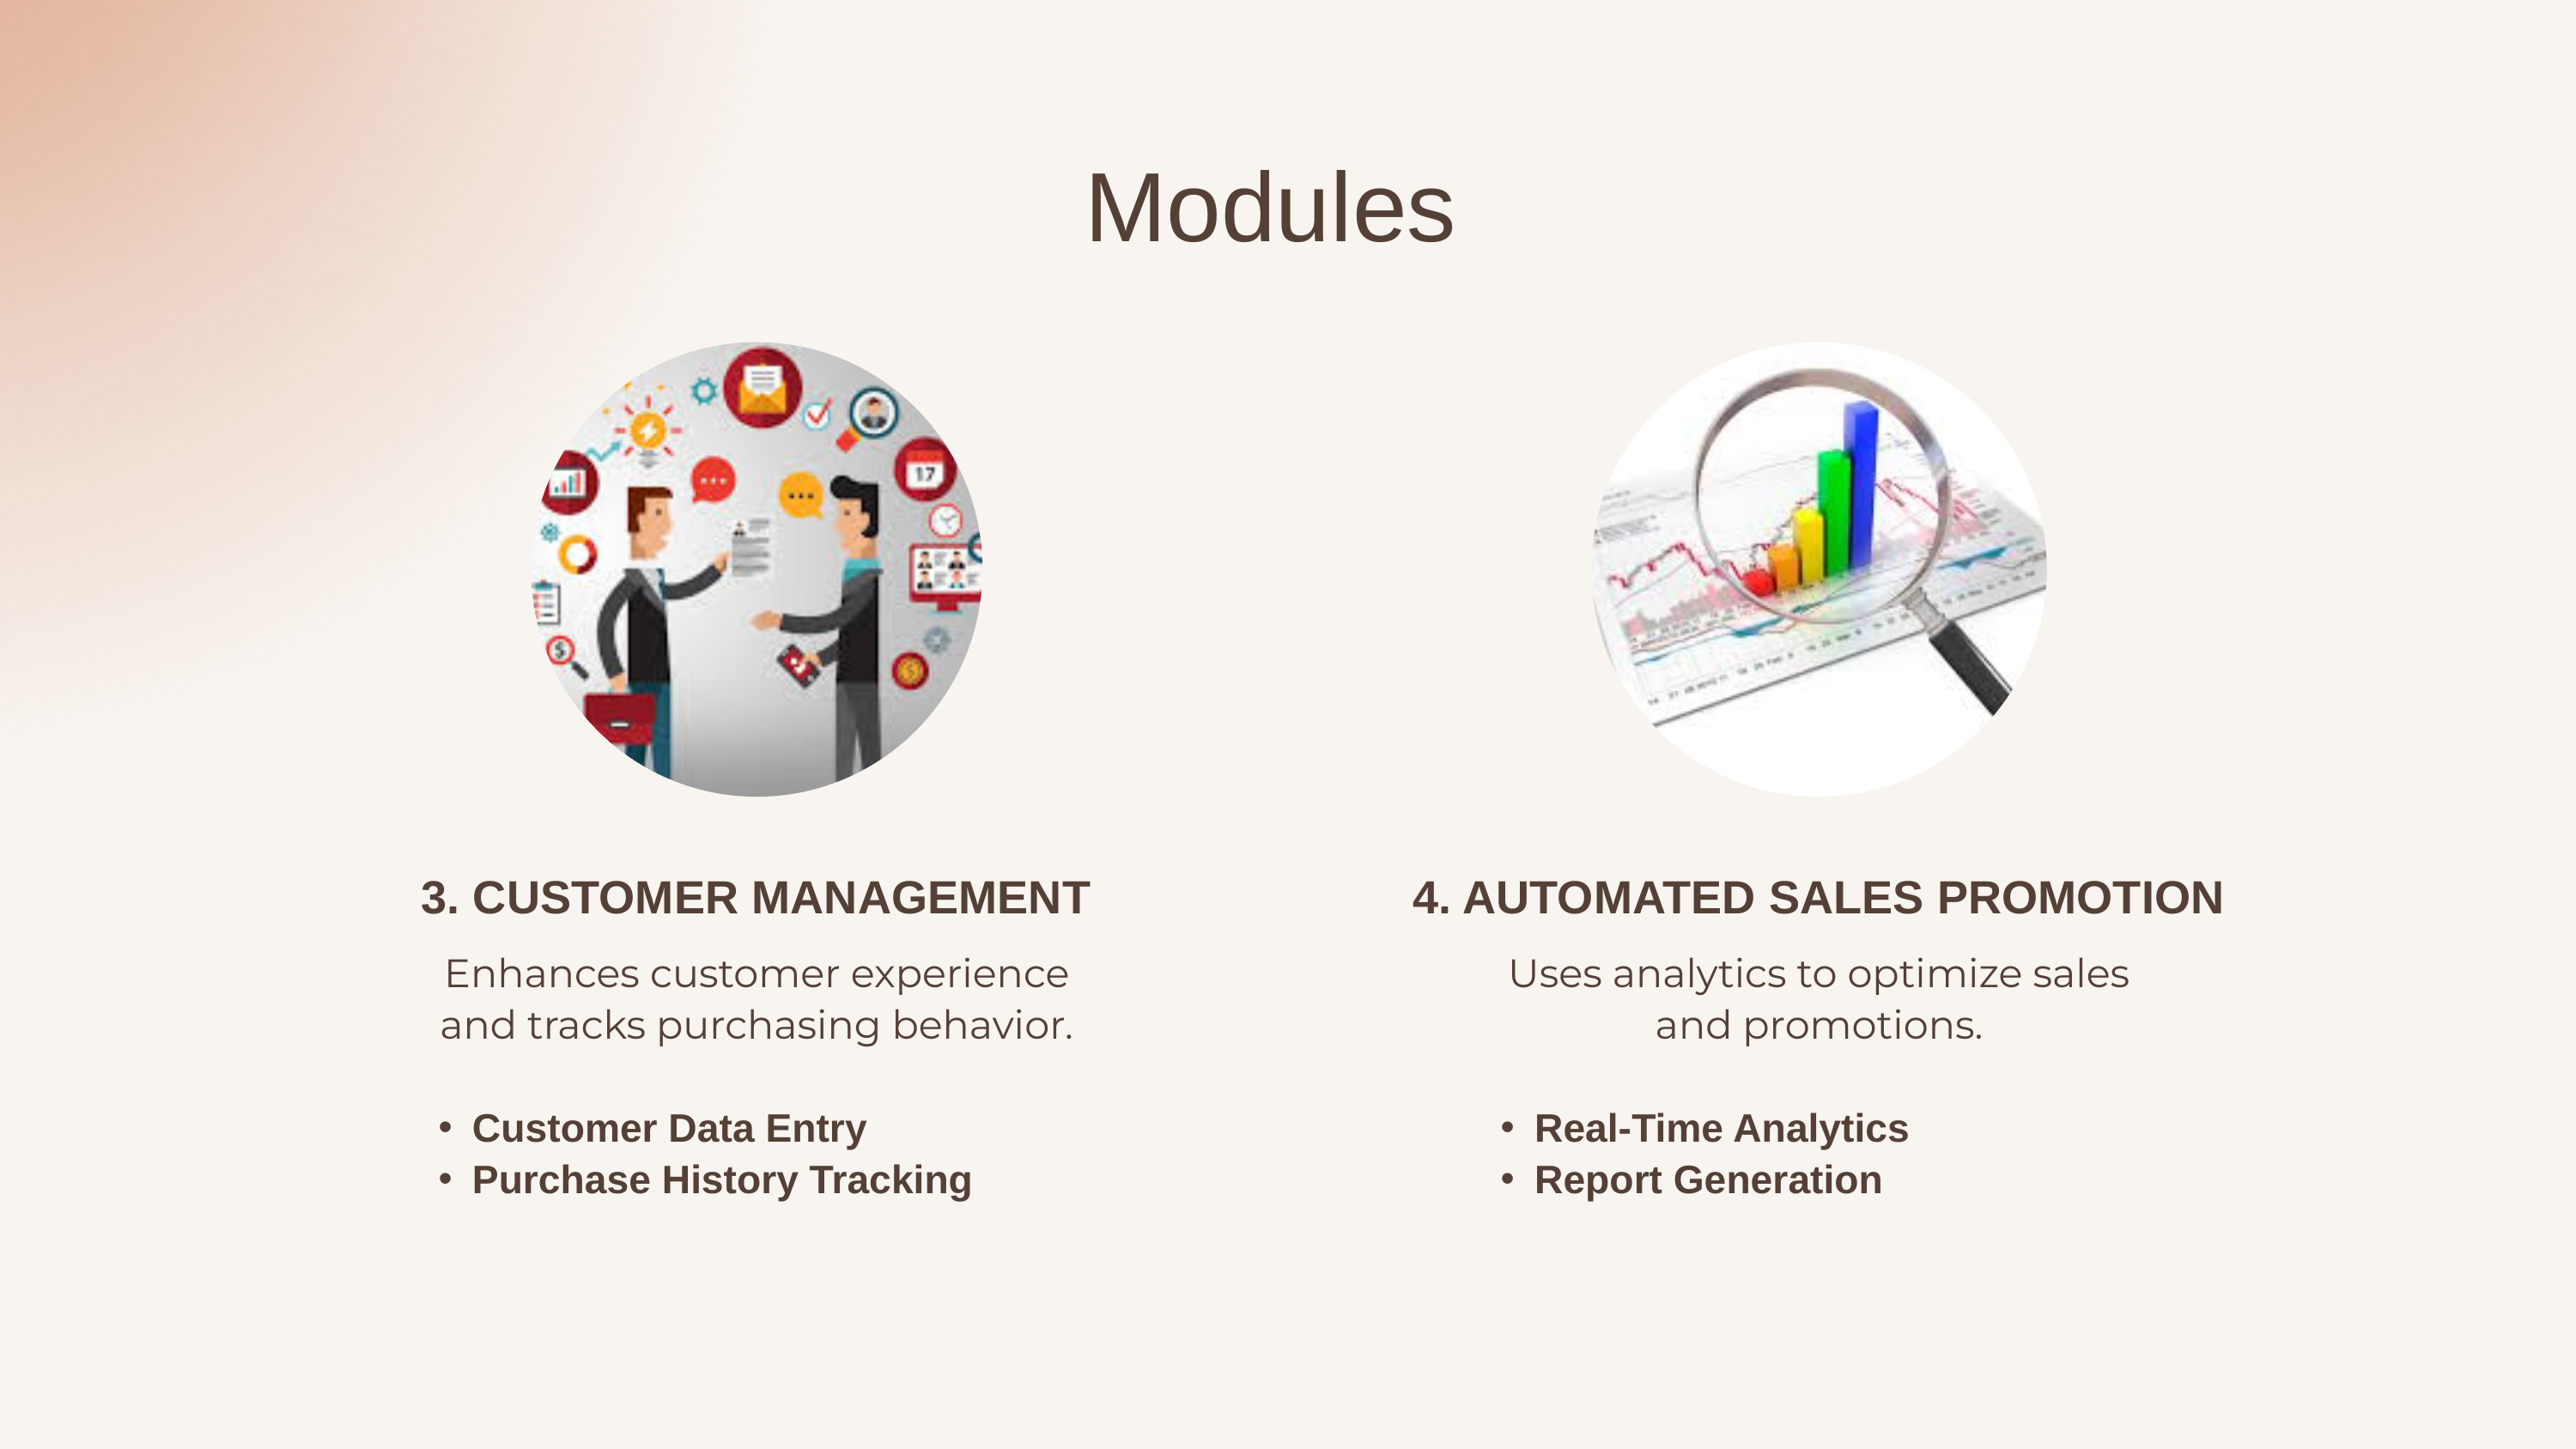

Modules

3. CUSTOMER MANAGEMENT
4. AUTOMATED SALES PROMOTION
Enhances customer experience and tracks purchasing behavior.

Customer Data Entry
Purchase History Tracking

Uses analytics to optimize sales and promotions.

Real-Time Analytics
Report Generation